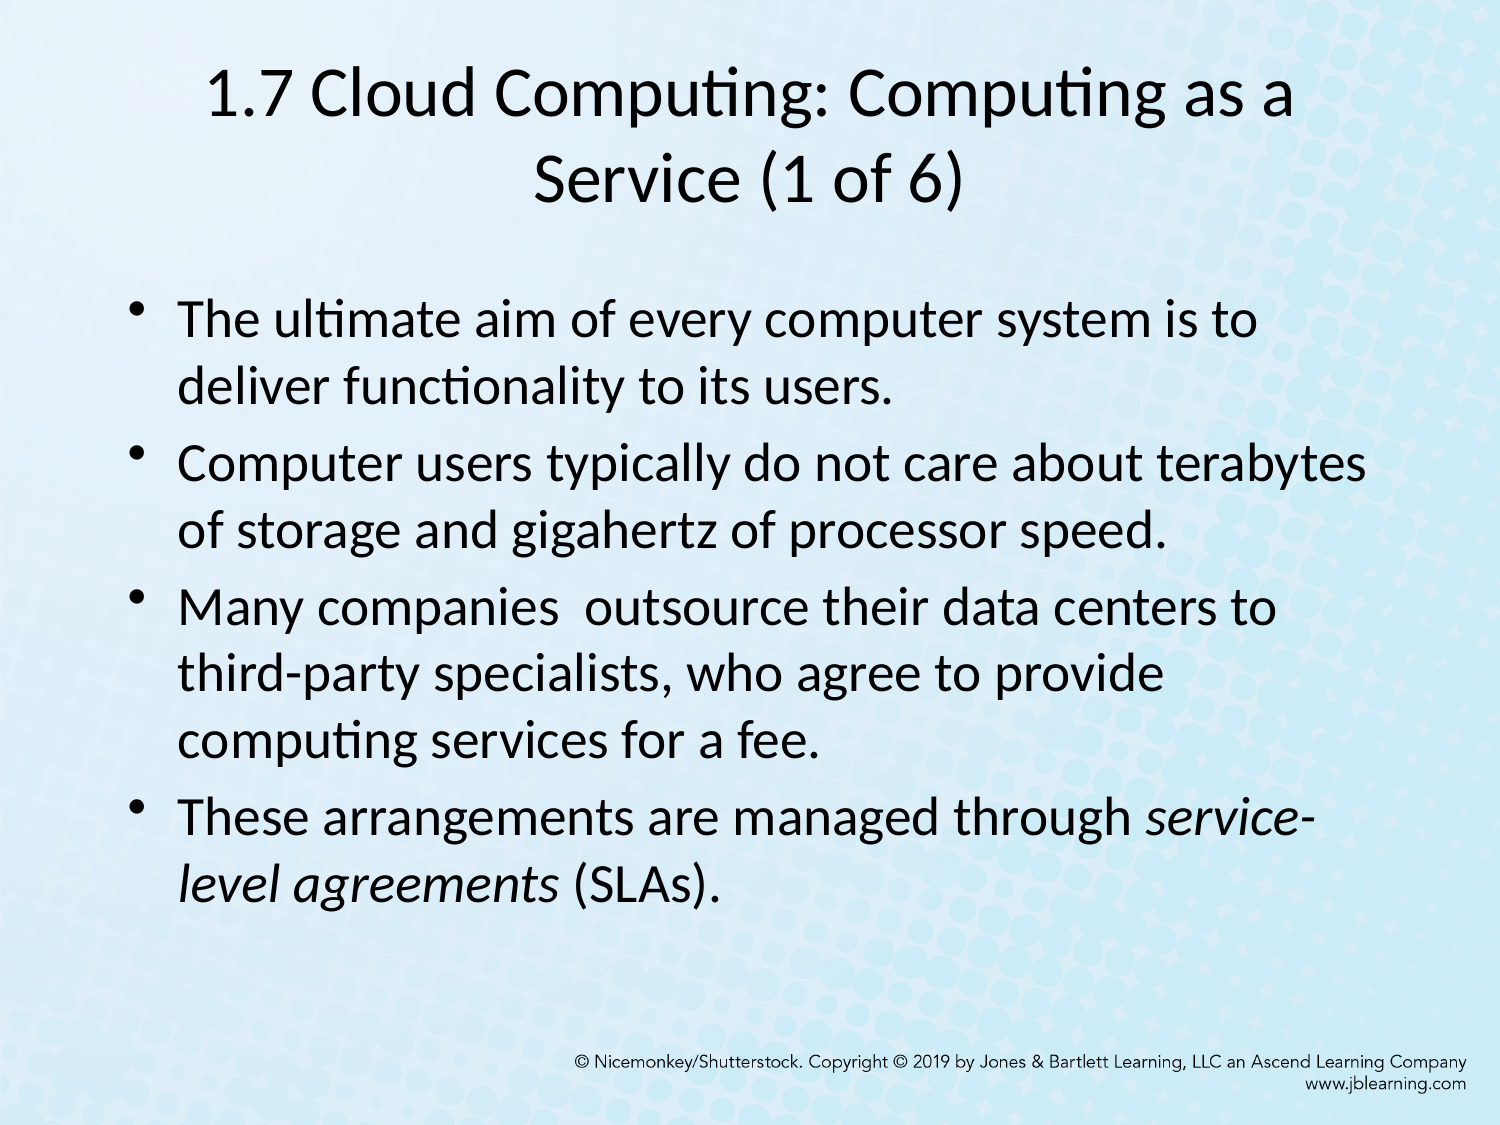

# 1.7 Cloud Computing: Computing as a Service (1 of 6)
The ultimate aim of every computer system is to deliver functionality to its users.
Computer users typically do not care about terabytes of storage and gigahertz of processor speed.
Many companies  outsource their data centers to third-party specialists, who agree to provide computing services for a fee.
These arrangements are managed through service-level agreements (SLAs).